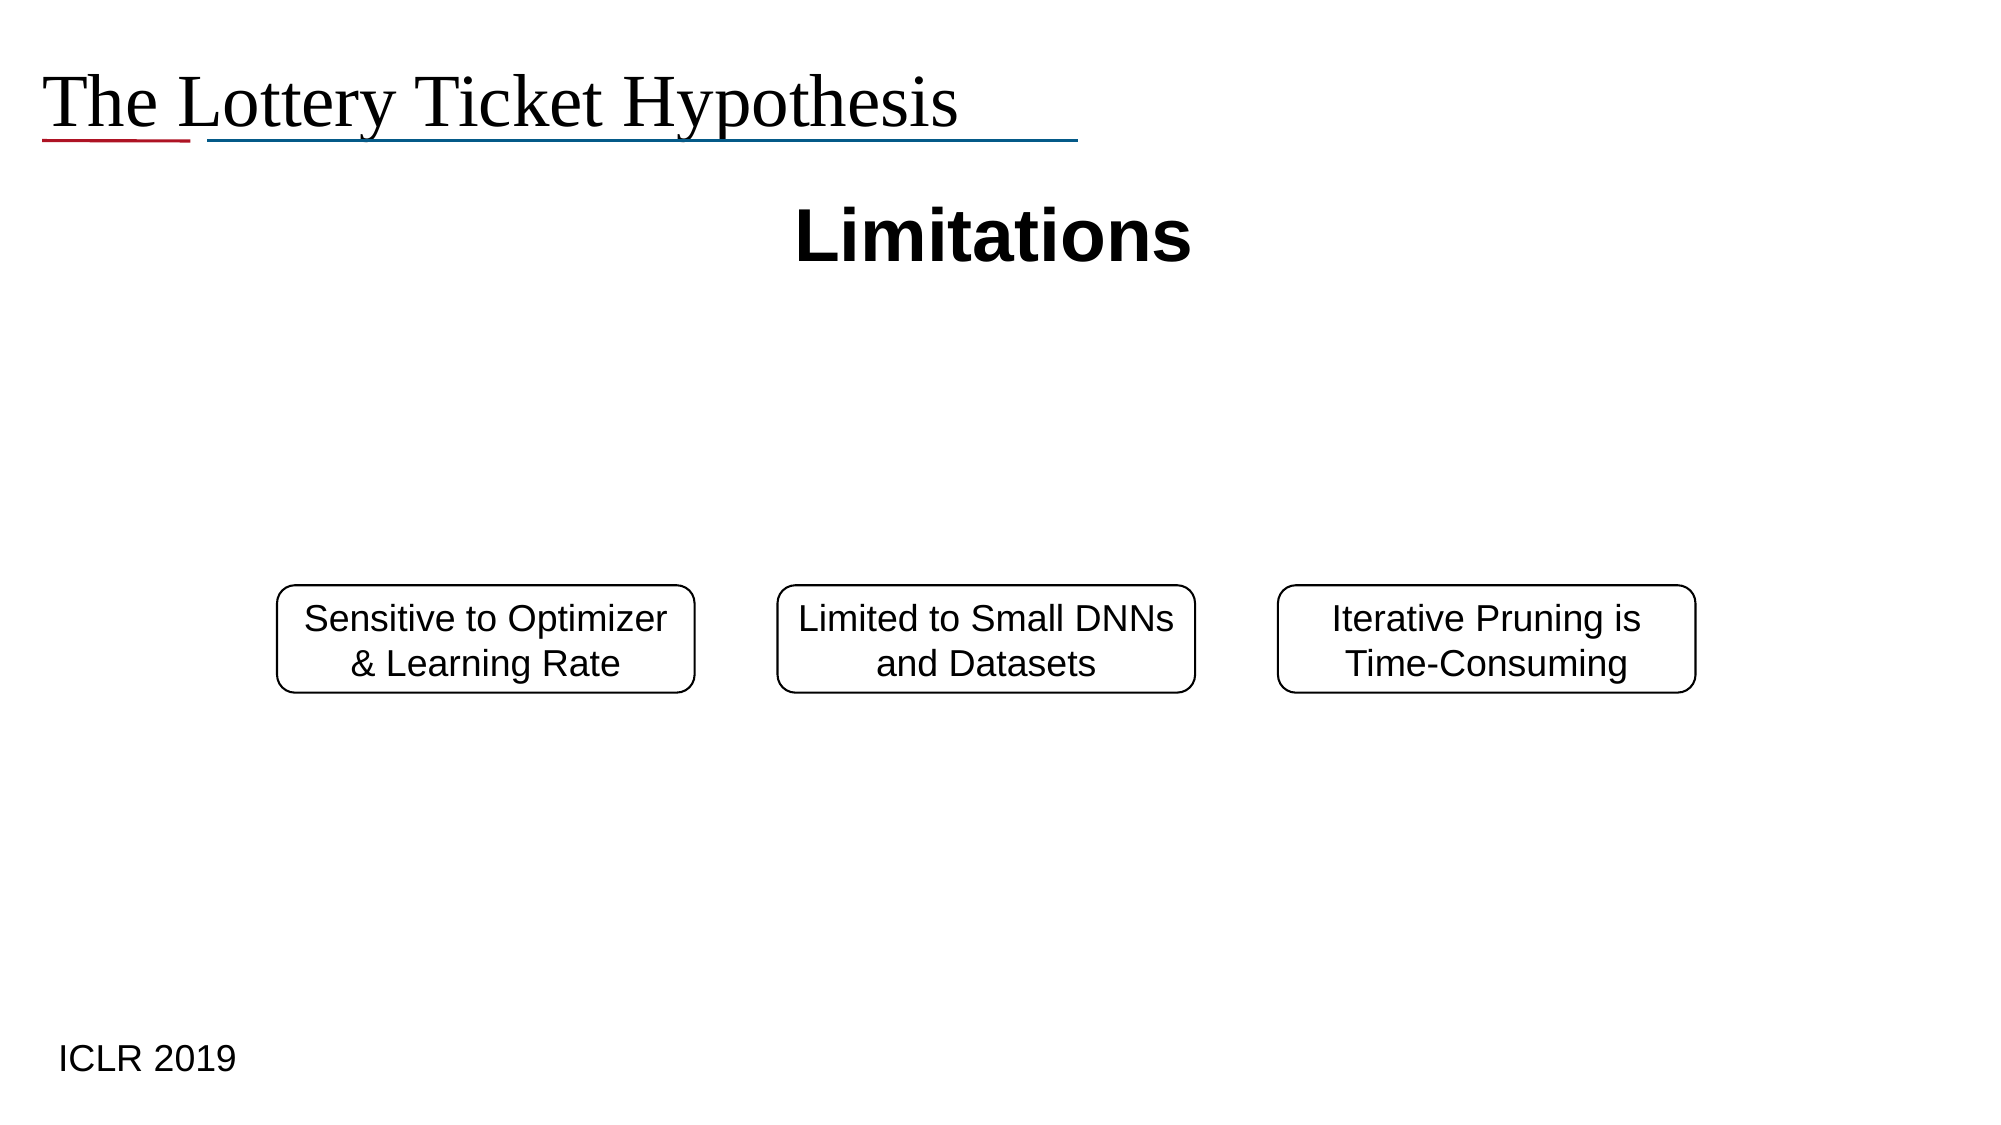

# The Lottery Ticket Hypothesis
Limitations
Limited to Small DNNs and Datasets
Iterative Pruning is Time-Consuming
Sensitive to Optimizer & Learning Rate
ICLR 2019